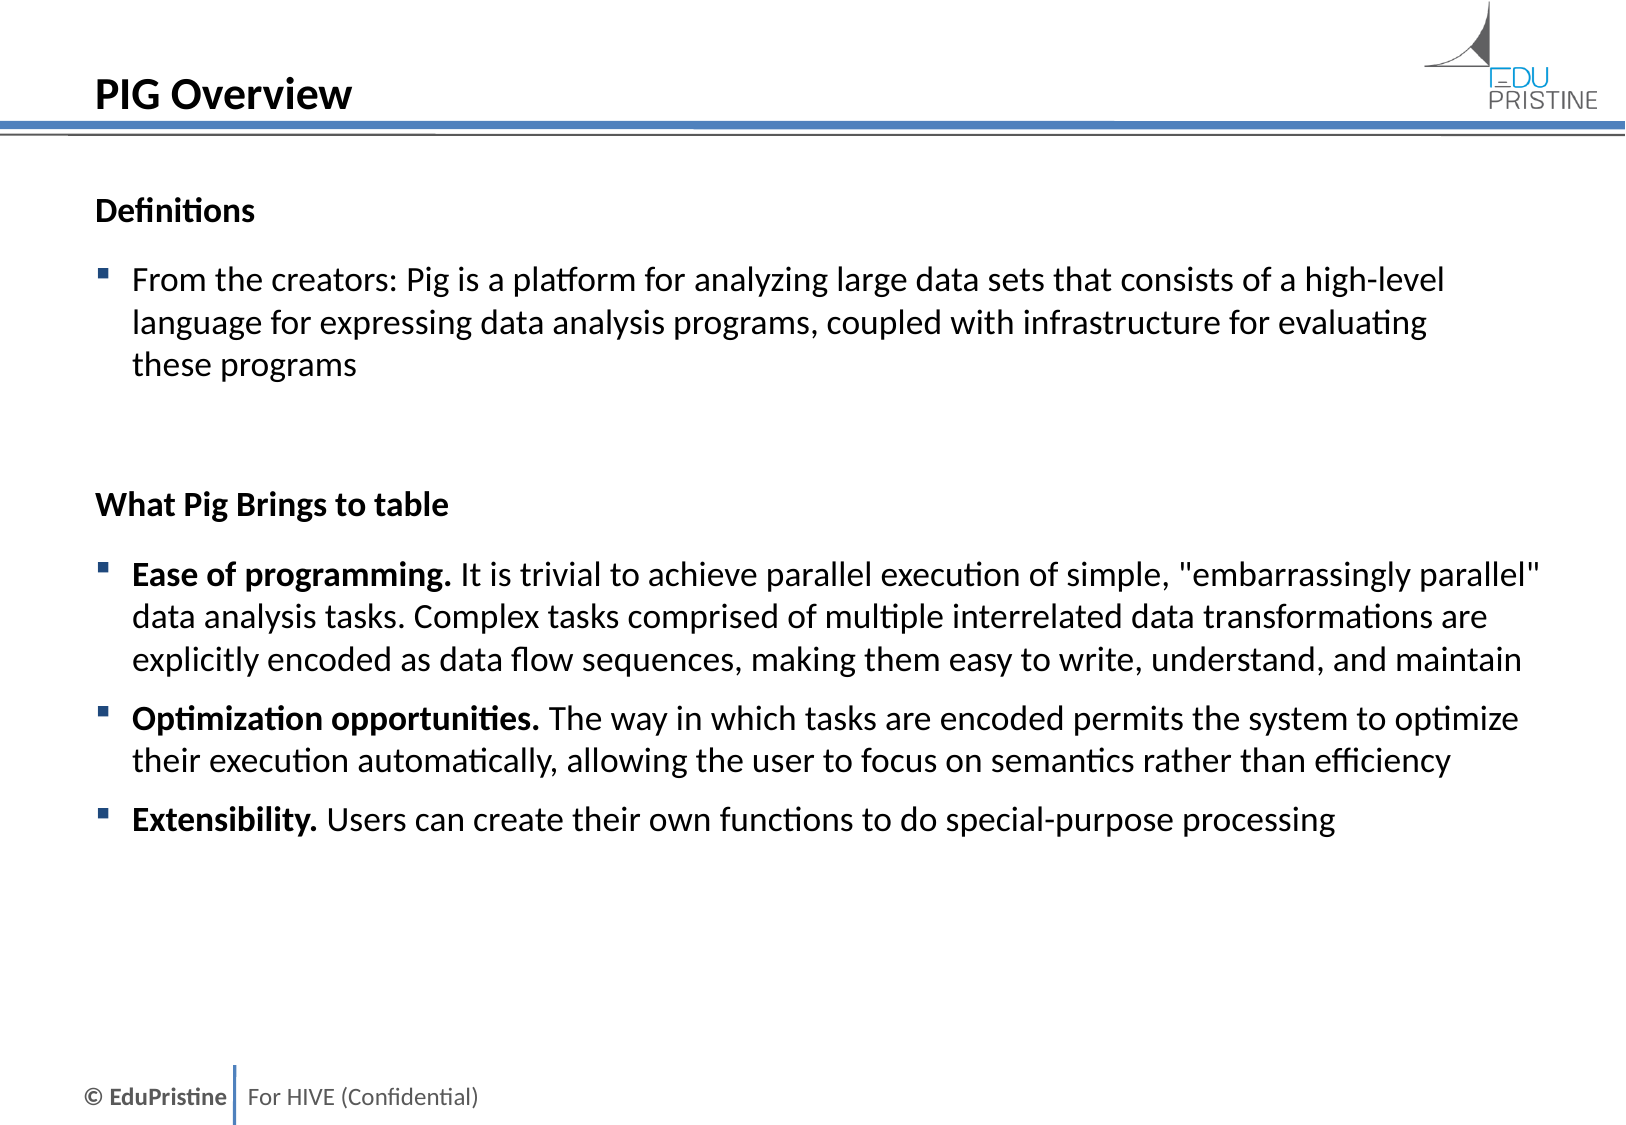

# PIG Overview
Definitions
From the creators: Pig is a platform for analyzing large data sets that consists of a high-level language for expressing data analysis programs, coupled with infrastructure for evaluating
these programs

What Pig Brings to table
Ease of programming. It is trivial to achieve parallel execution of simple, "embarrassingly parallel" data analysis tasks. Complex tasks comprised of multiple interrelated data transformations are explicitly encoded as data flow sequences, making them easy to write, understand, and maintain
Optimization opportunities. The way in which tasks are encoded permits the system to optimize their execution automatically, allowing the user to focus on semantics rather than efficiency
Extensibility. Users can create their own functions to do special-purpose processing